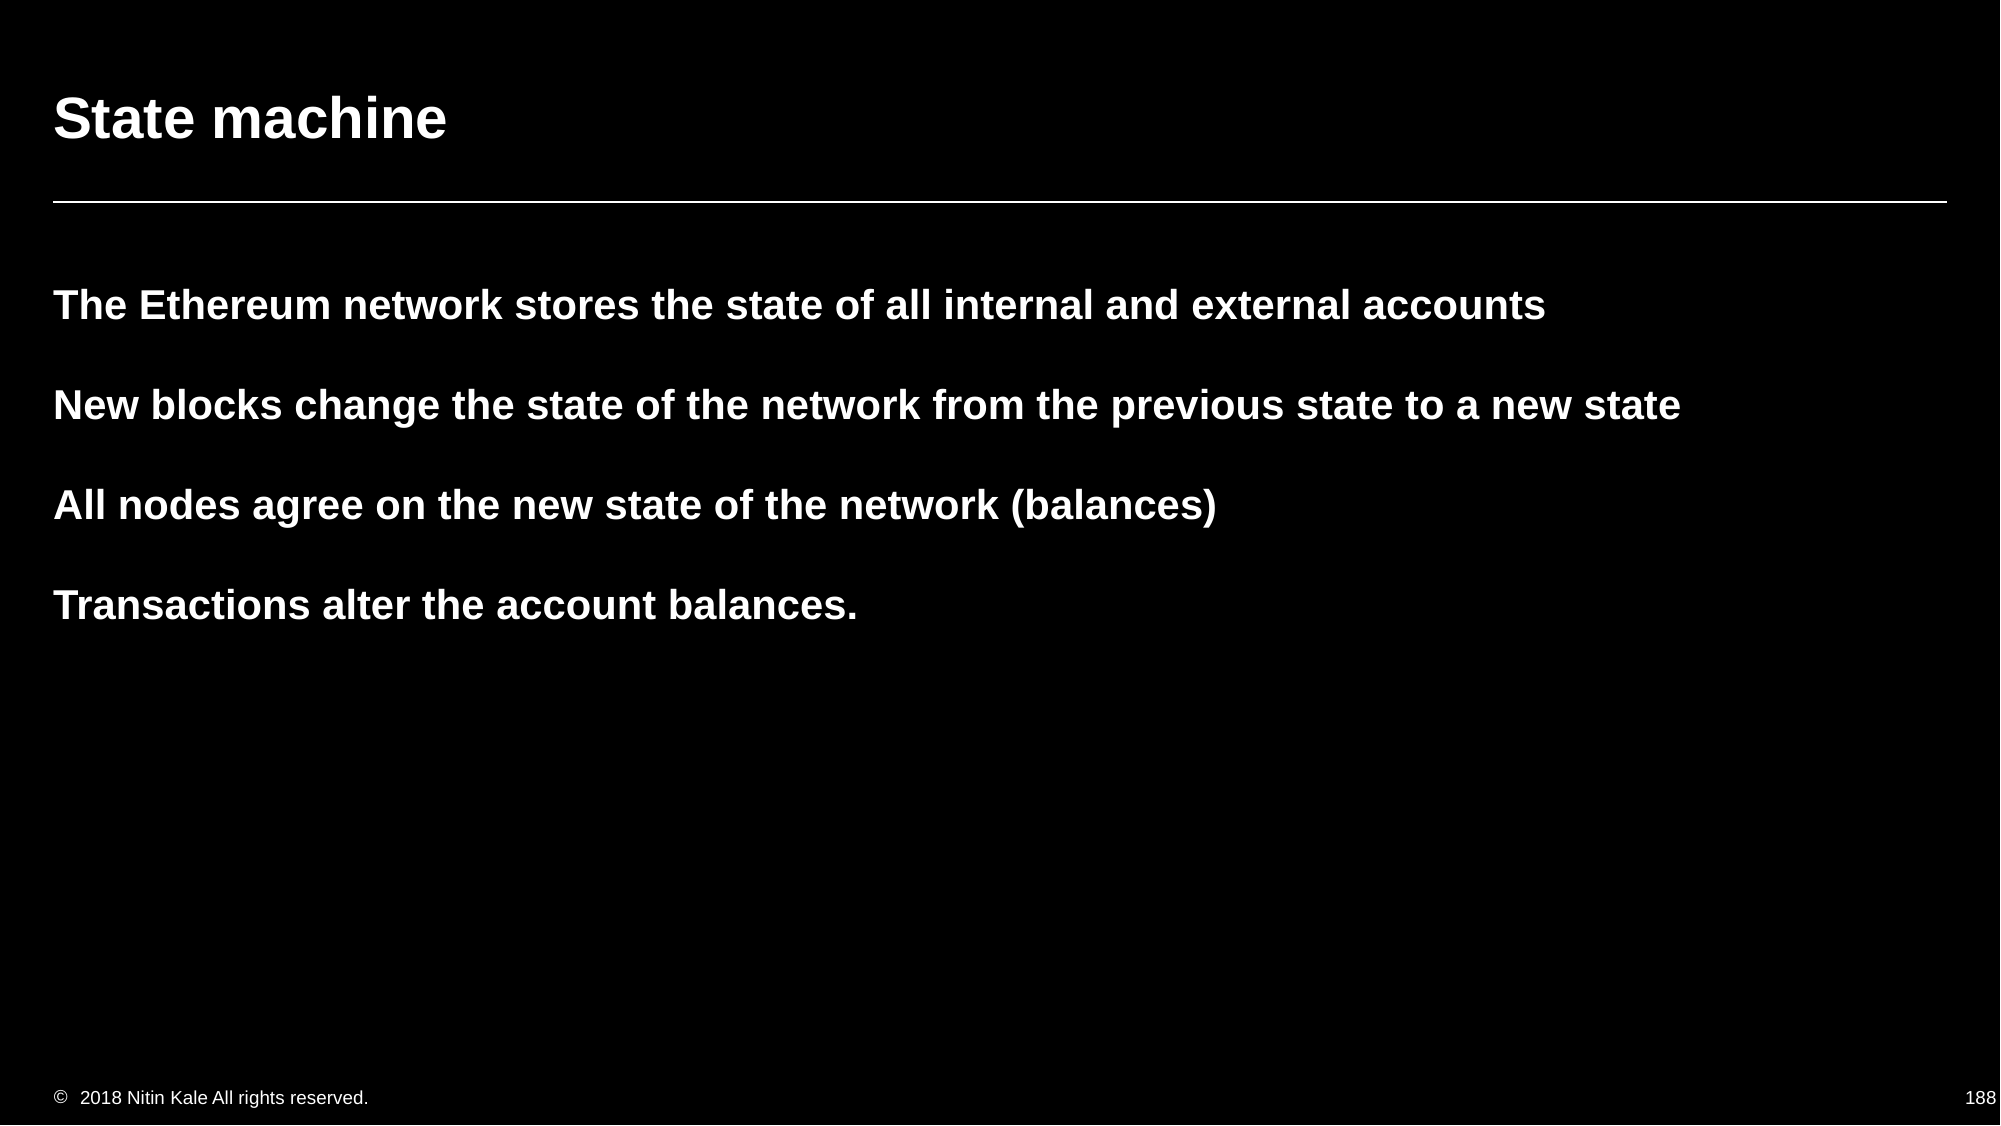

# State machine
The Ethereum network stores the state of all internal and external accounts
New blocks change the state of the network from the previous state to a new state
All nodes agree on the new state of the network (balances)
Transactions alter the account balances.